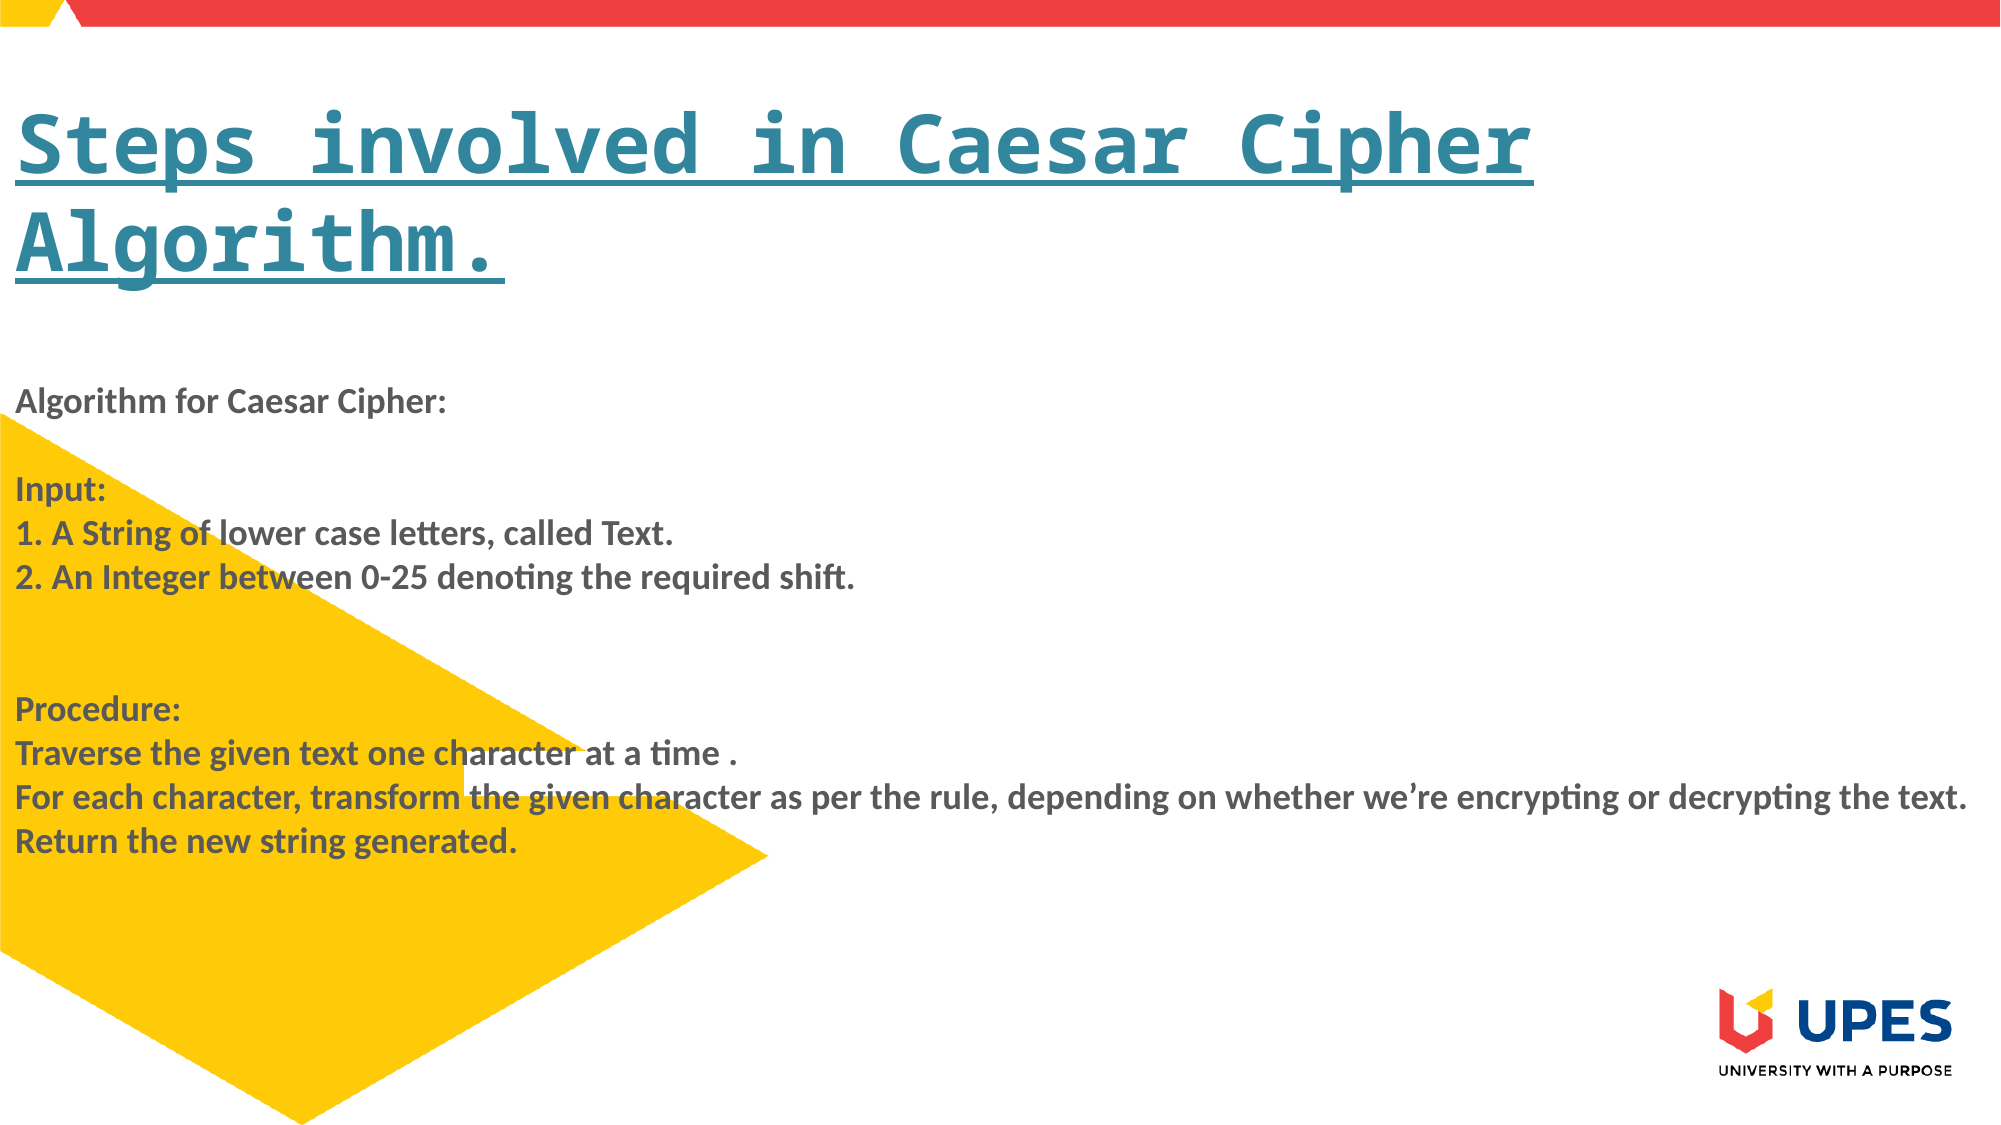

# Steps involved in Caesar Cipher Algorithm. Algorithm for Caesar Cipher: Input: 1. A String of lower case letters, called Text. 2. An Integer between 0-25 denoting the required shift. Procedure: Traverse the given text one character at a time . For each character, transform the given character as per the rule, depending on whether we’re encrypting or decrypting the text. Return the new string generated.